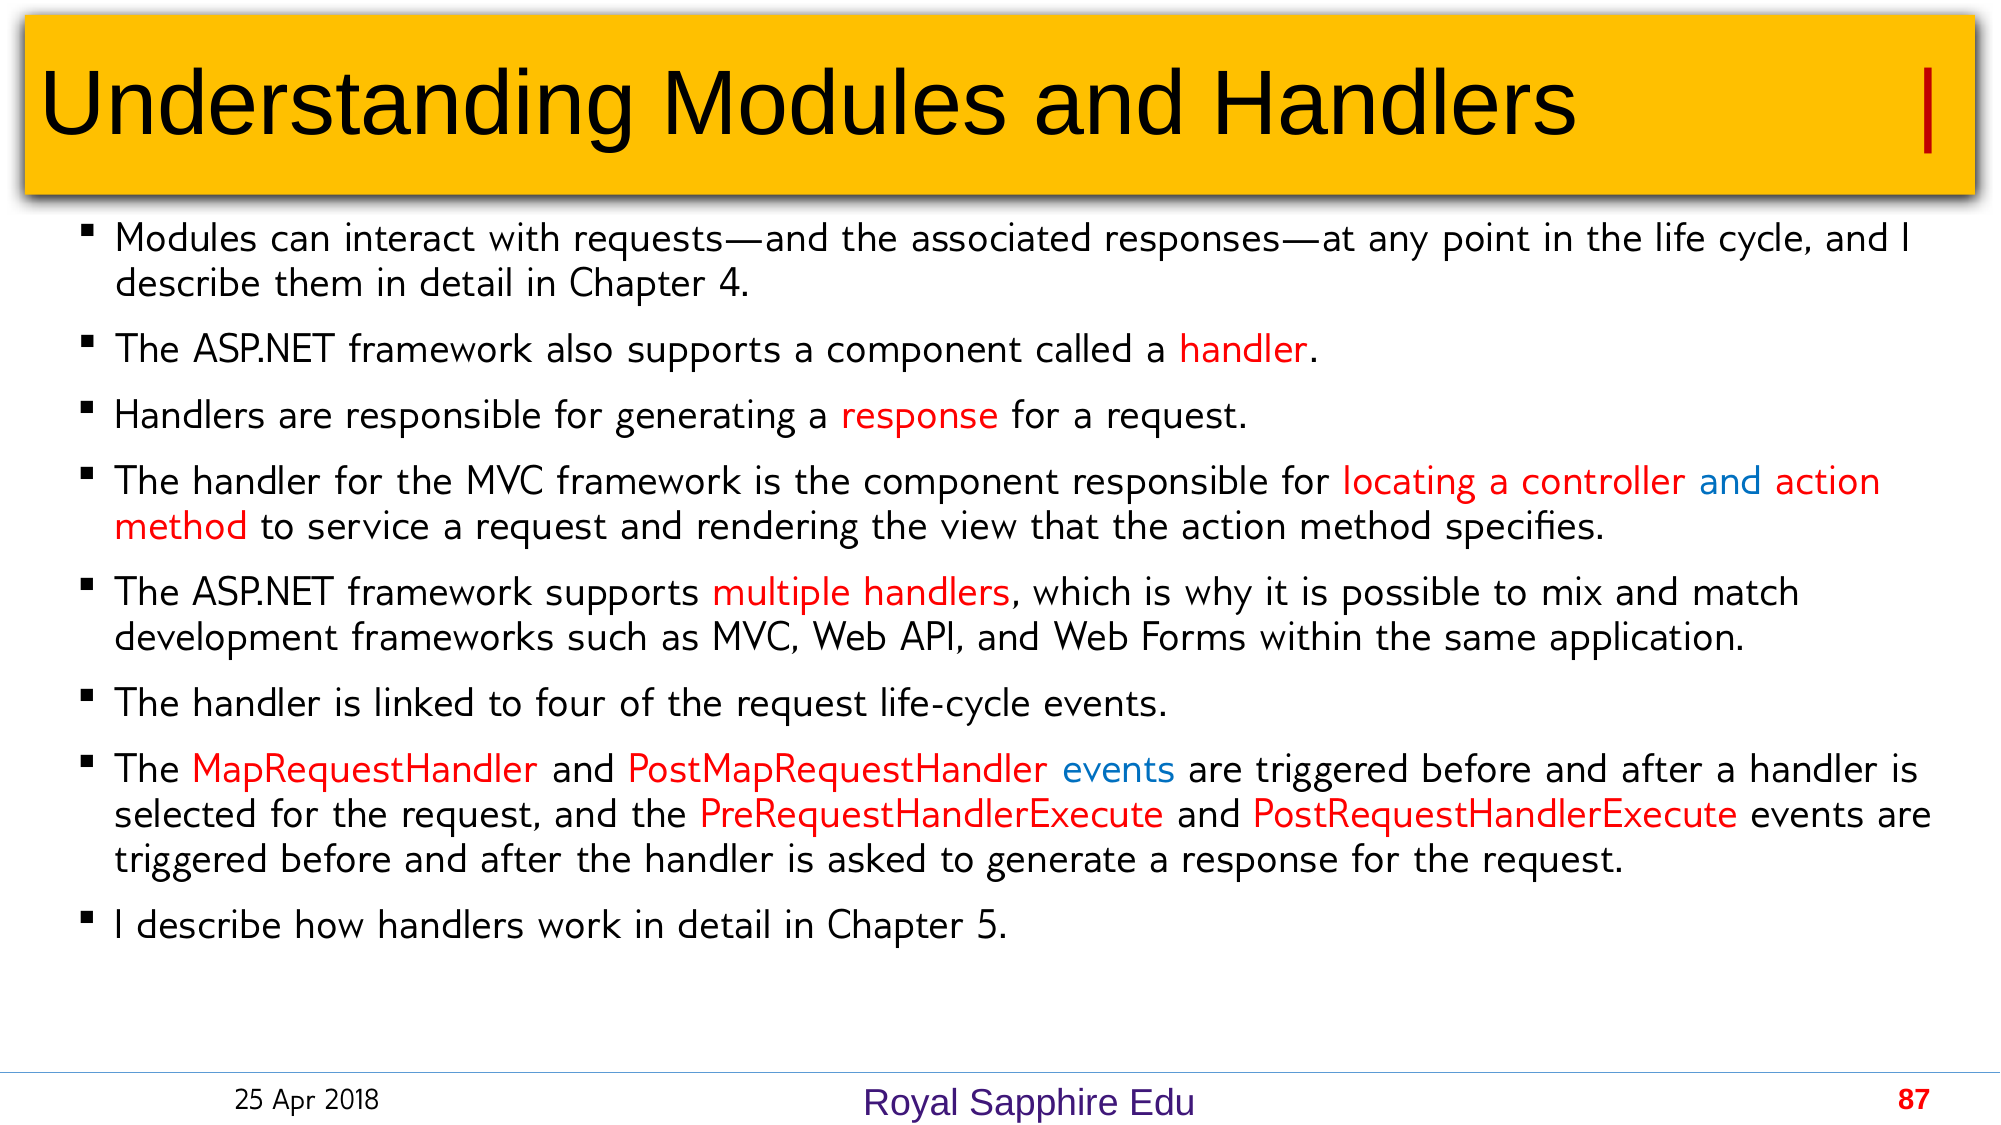

# Understanding Modules and Handlers	     	   |
Modules can interact with requests—and the associated responses—at any point in the life cycle, and I describe them in detail in Chapter 4.
The ASP.NET framework also supports a component called a handler.
Handlers are responsible for generating a response for a request.
The handler for the MVC framework is the component responsible for locating a controller and action method to service a request and rendering the view that the action method specifies.
The ASP.NET framework supports multiple handlers, which is why it is possible to mix and match development frameworks such as MVC, Web API, and Web Forms within the same application.
The handler is linked to four of the request life-cycle events.
The MapRequestHandler and PostMapRequestHandler events are triggered before and after a handler is selected for the request, and the PreRequestHandlerExecute and PostRequestHandlerExecute events are triggered before and after the handler is asked to generate a response for the request.
I describe how handlers work in detail in Chapter 5.
25 Apr 2018
87